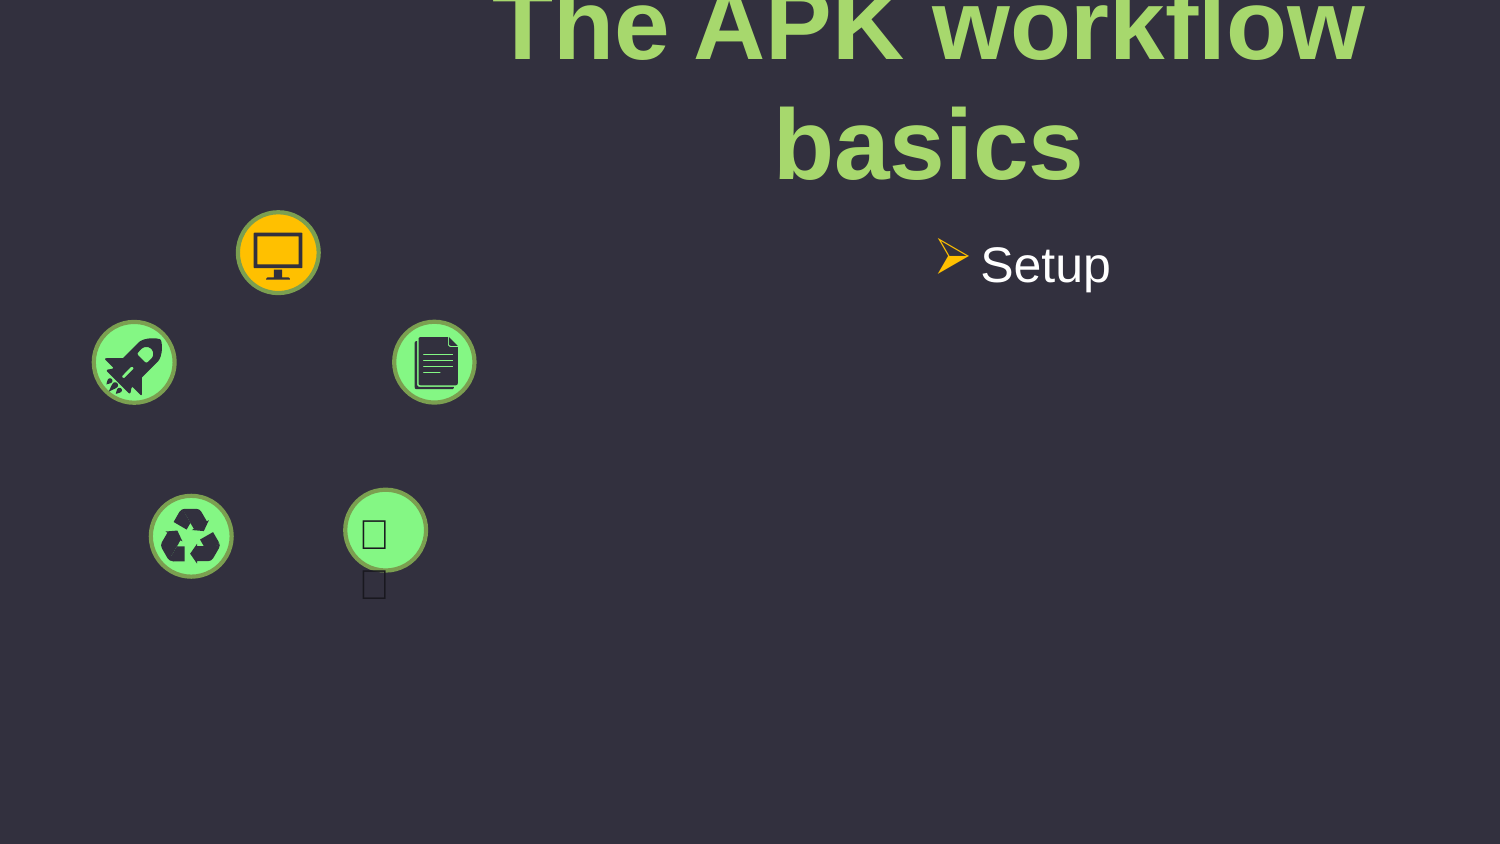

# The APK workflow basics

Setup

🔨

Let’s start with the first set of slides